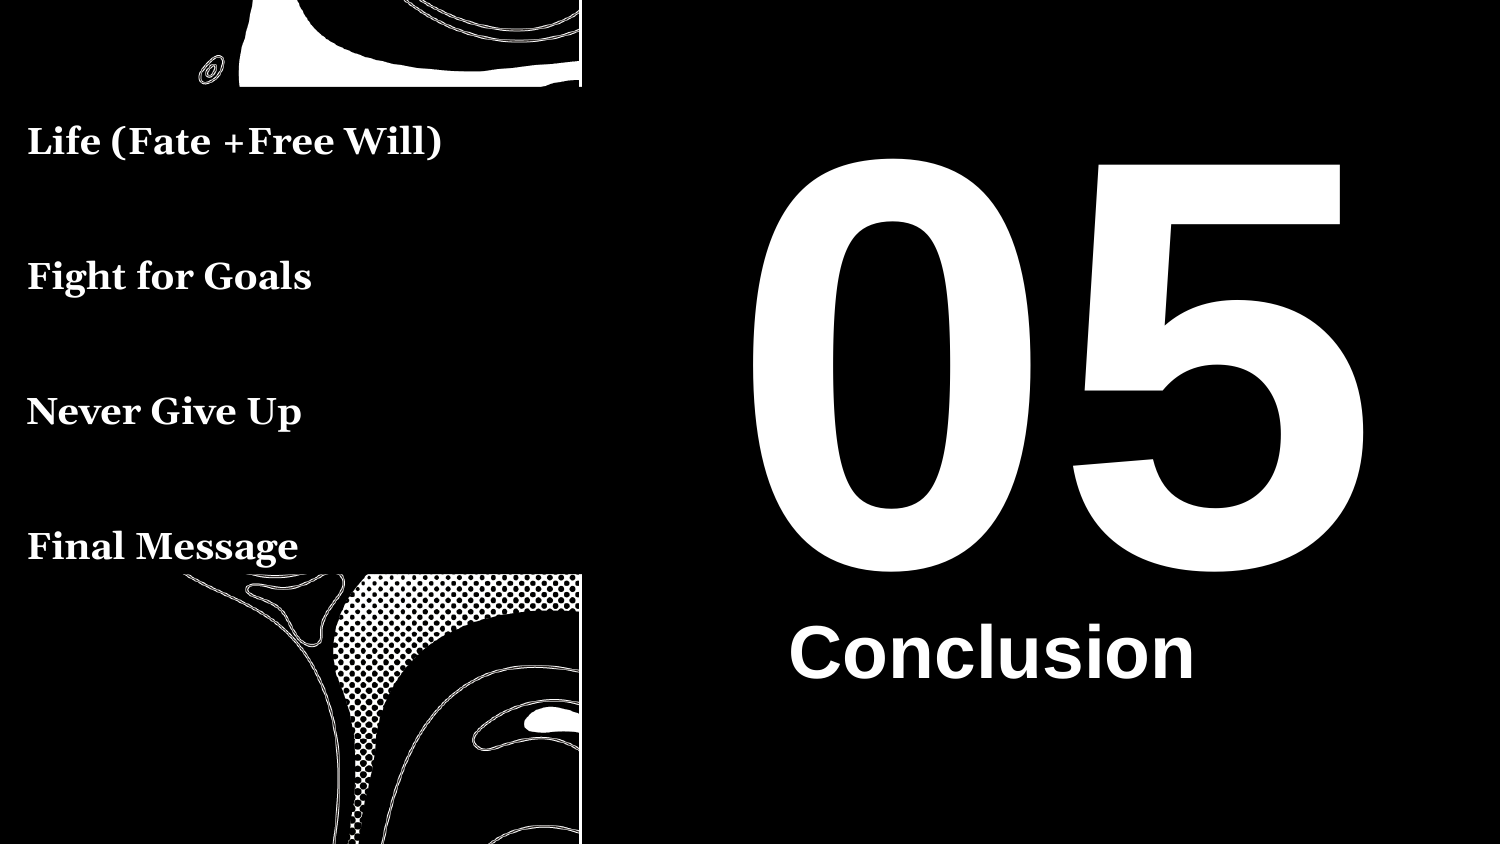

05
Life (Fate +Free Will)

Fight for Goals

Never Give Up

Final Message
# Conclusion